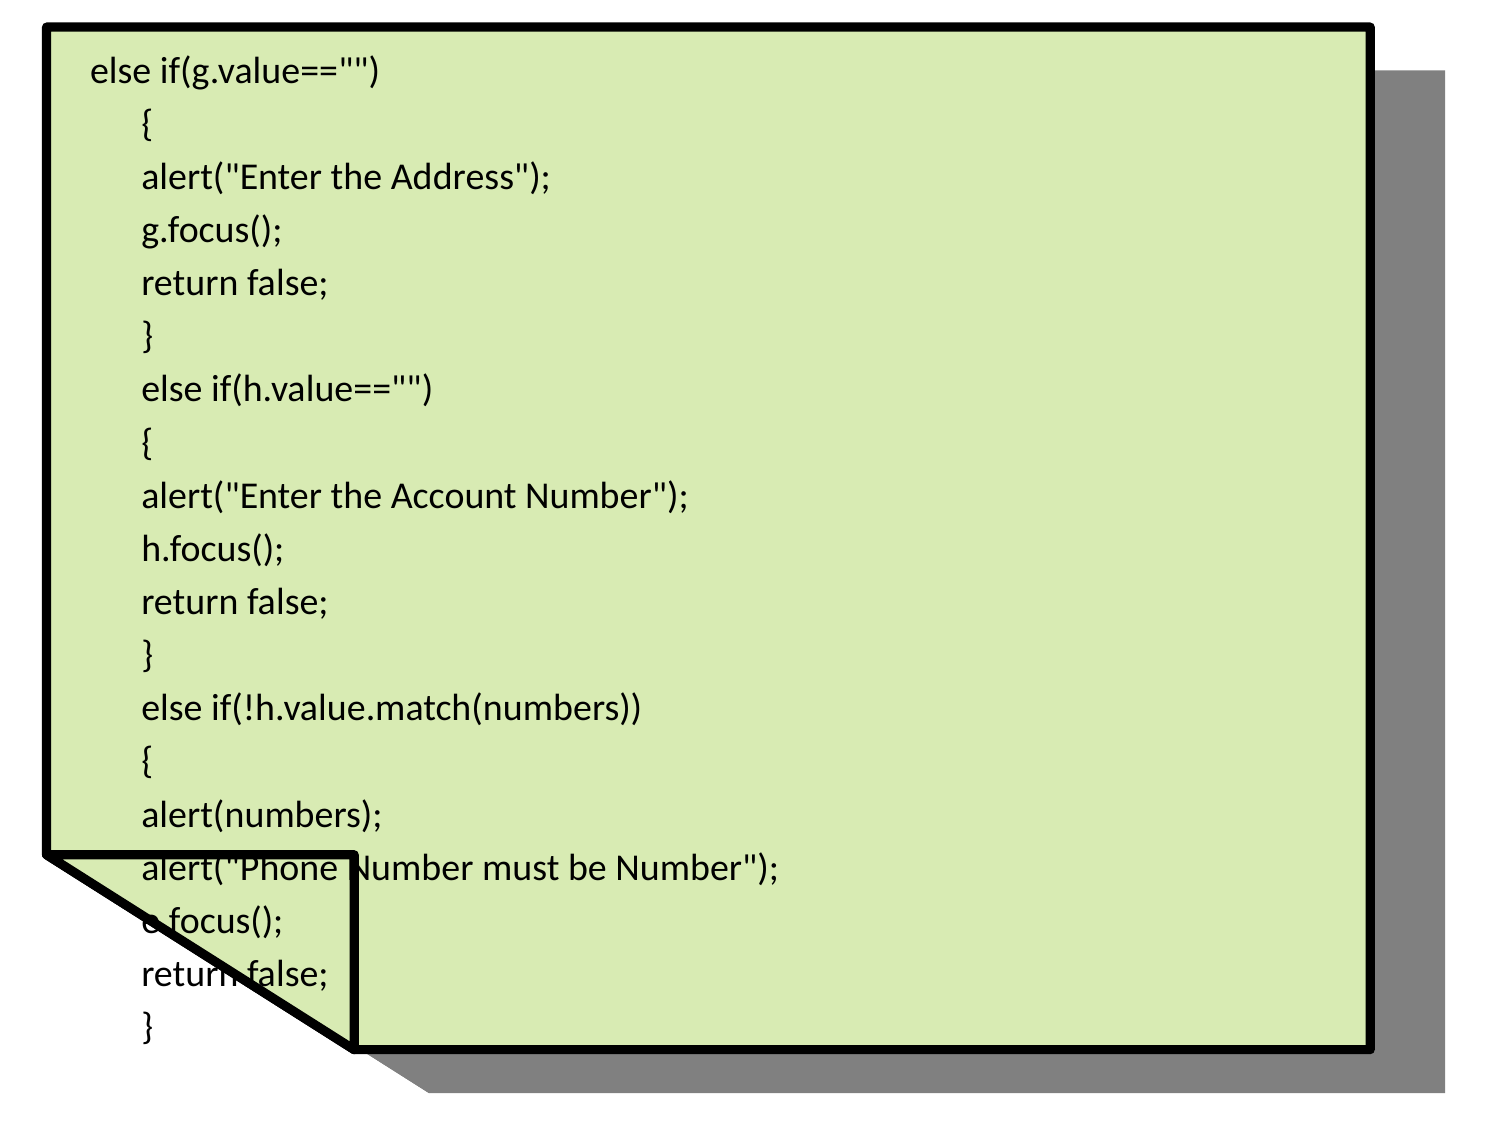

else if(g.value=="")
	{
		alert("Enter the Address");
		g.focus();
		return false;
	}
	else if(h.value=="")
	{
		alert("Enter the Account Number");
		h.focus();
		return false;
	}
	else if(!h.value.match(numbers))
	{
		alert(numbers);
		alert("Phone Number must be Number");
		e.focus();
		return false;
	}